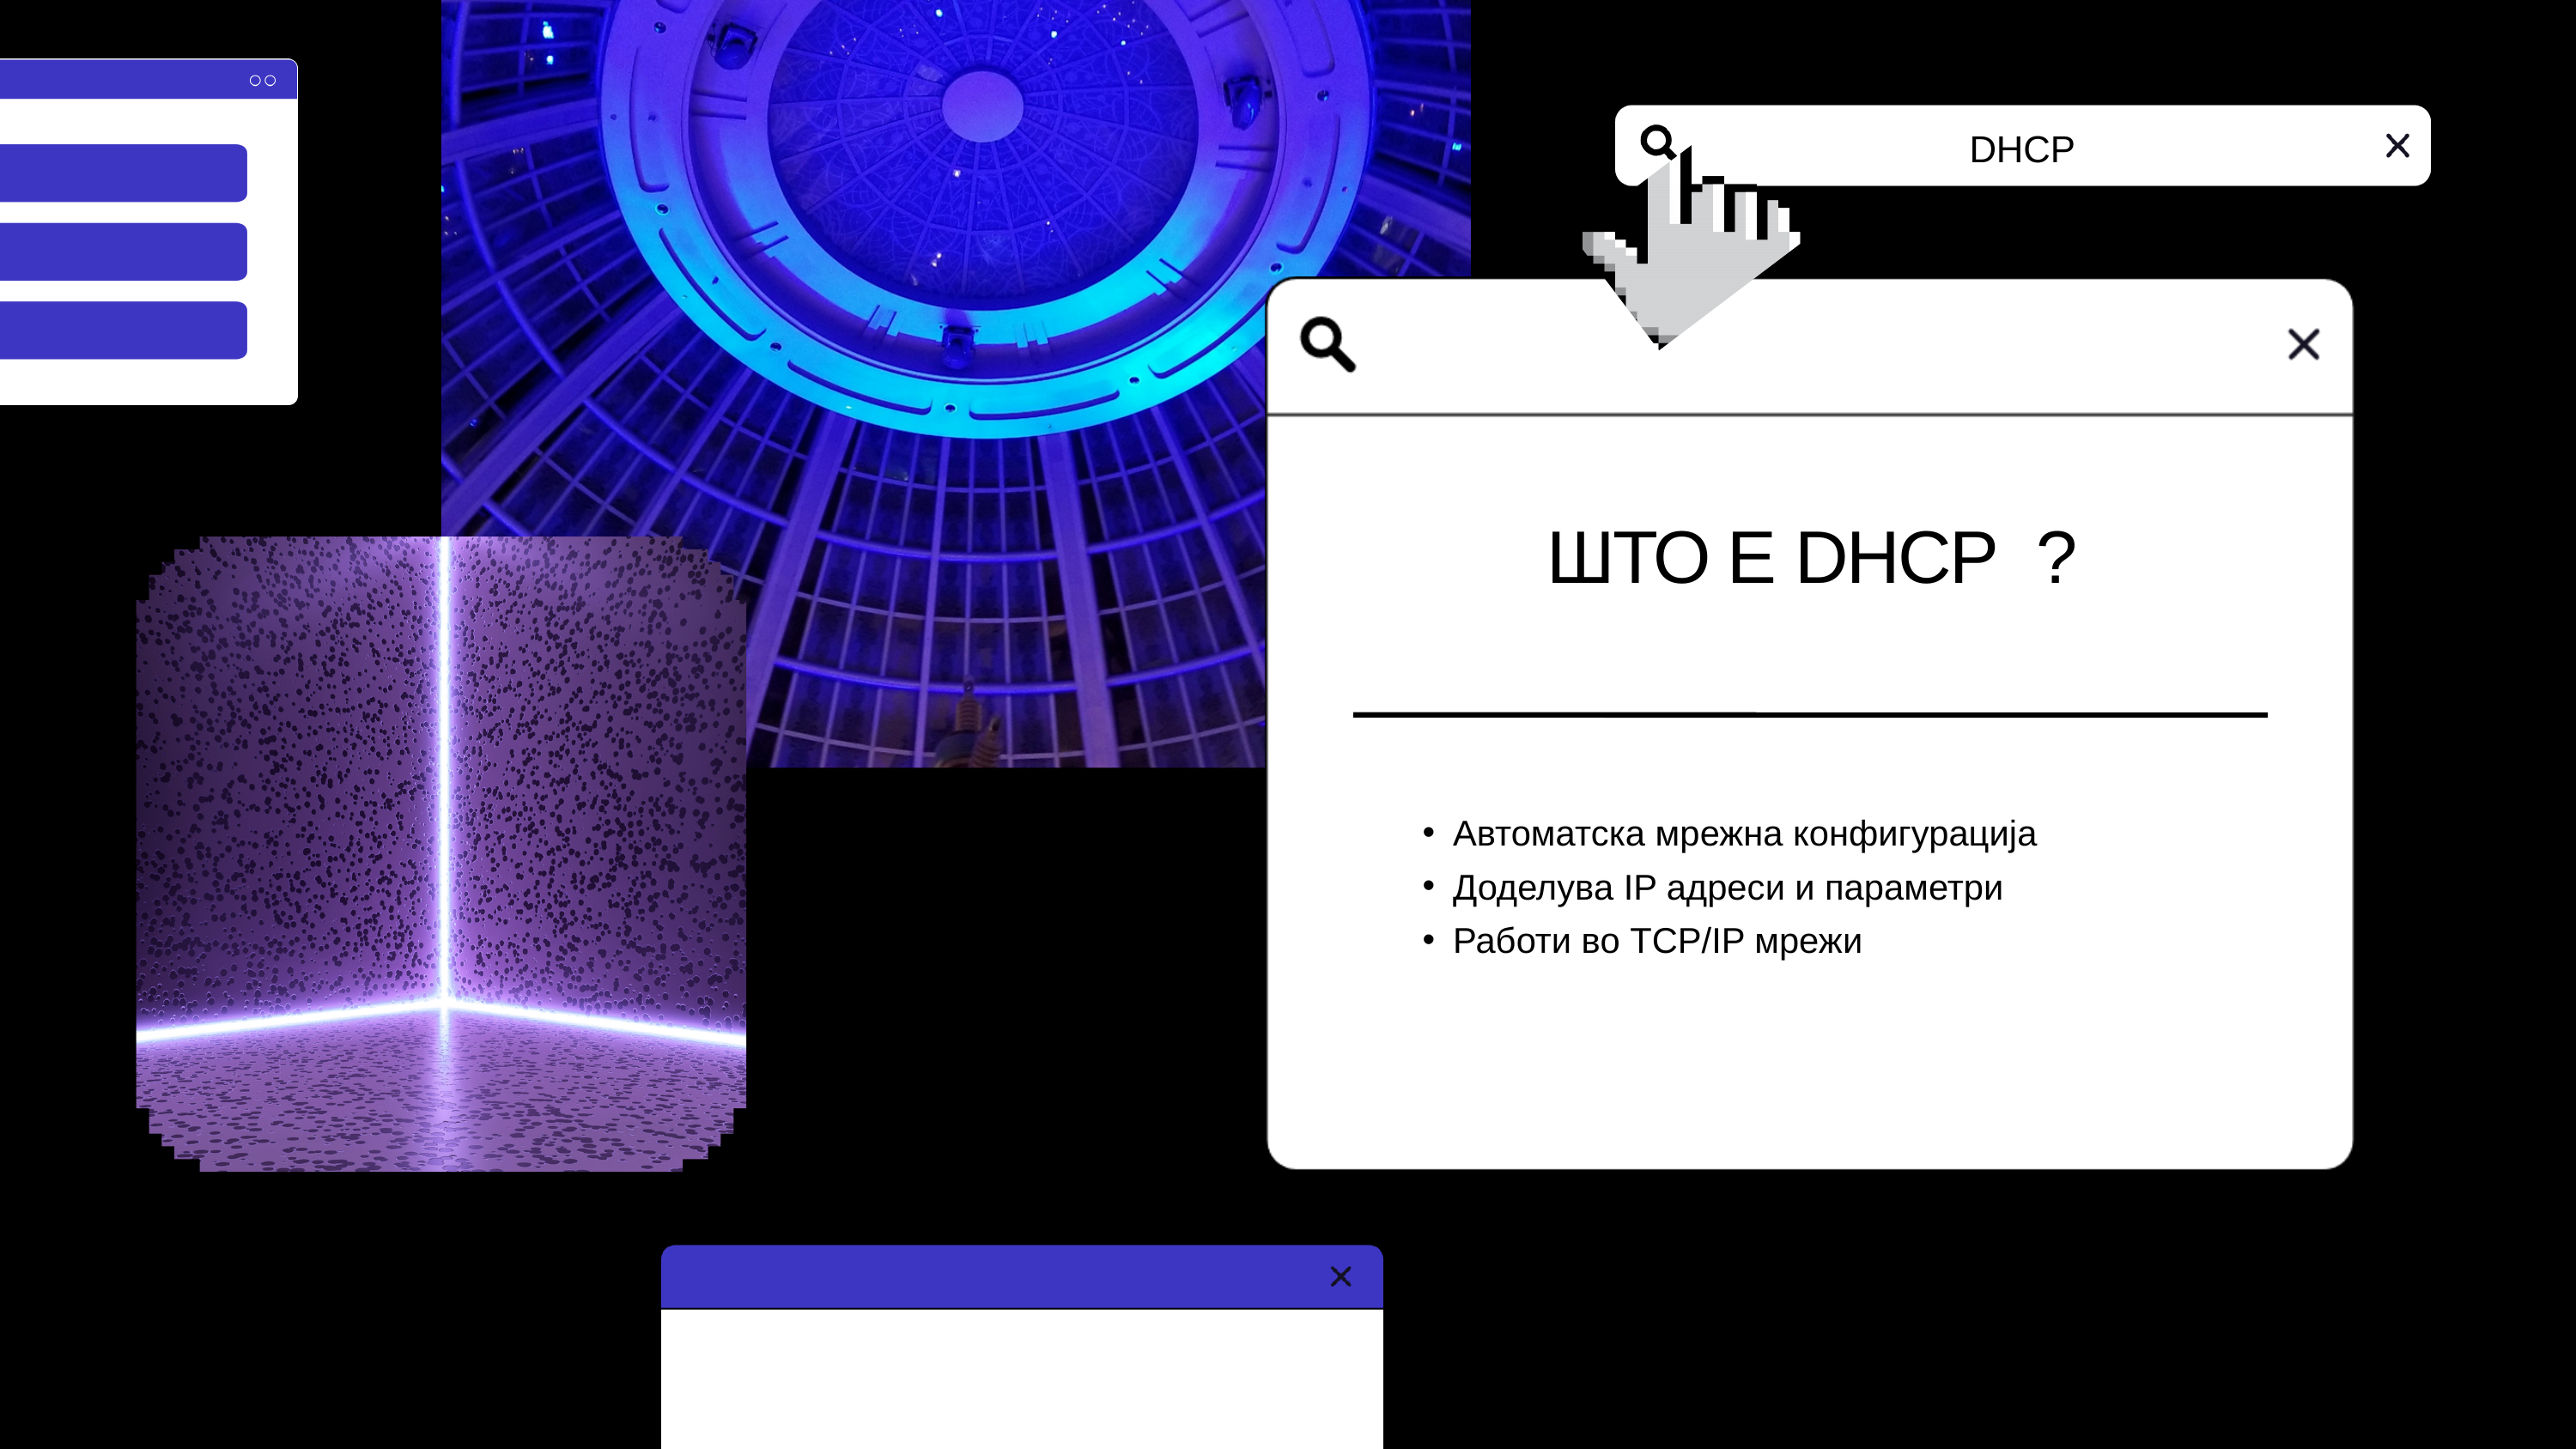

DHCP

ШТО Е DHCP  ?

Автоматска мрежна конфигурација
Доделува IP адреси и параметри
Работи во TCP/IP мрежи